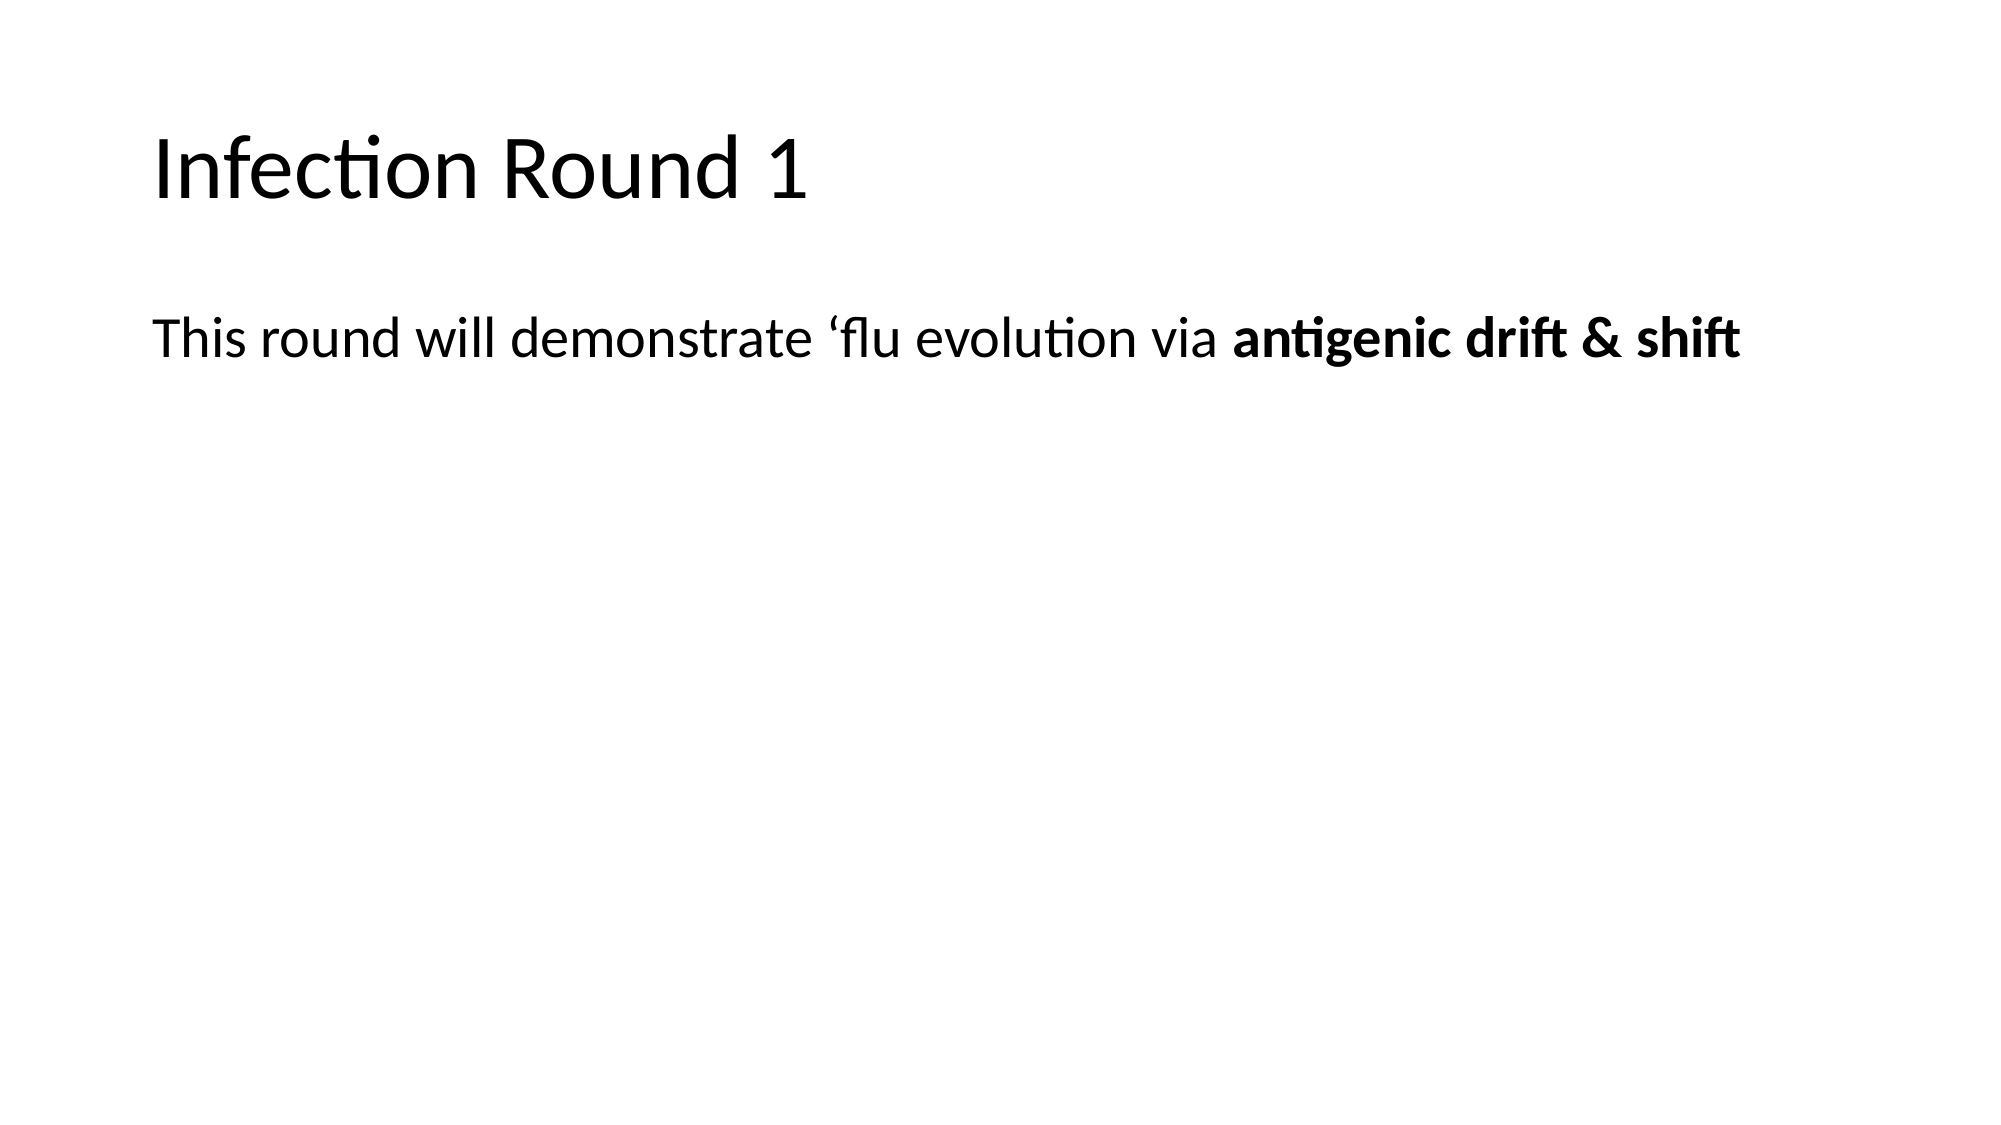

# Infection Round 1
This round will demonstrate ‘flu evolution via antigenic drift & shift